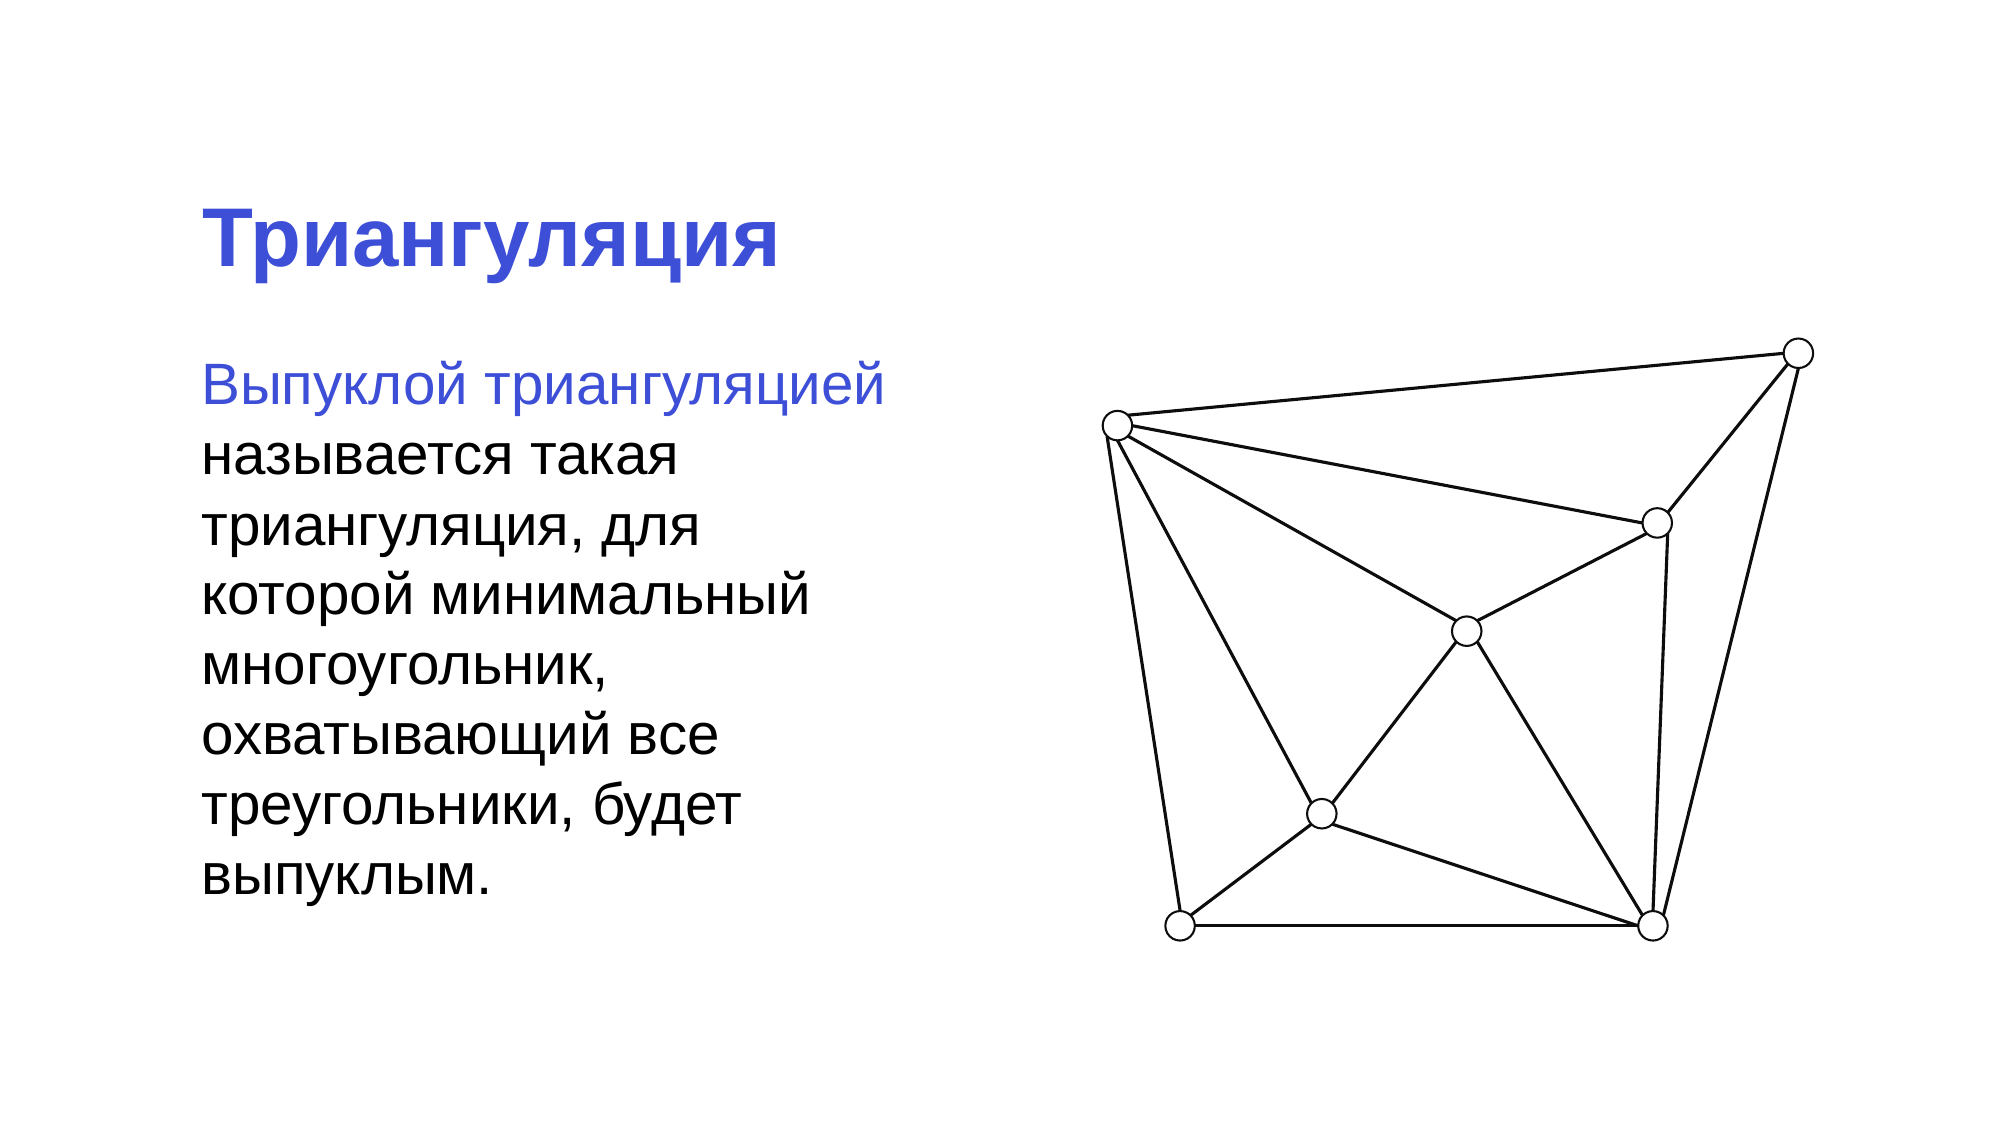

Триангуляция

Выпуклой триангуляцией называется такая триангуляция, для
которой минимальный многоугольник, охватывающий все треугольники, будет выпуклым.